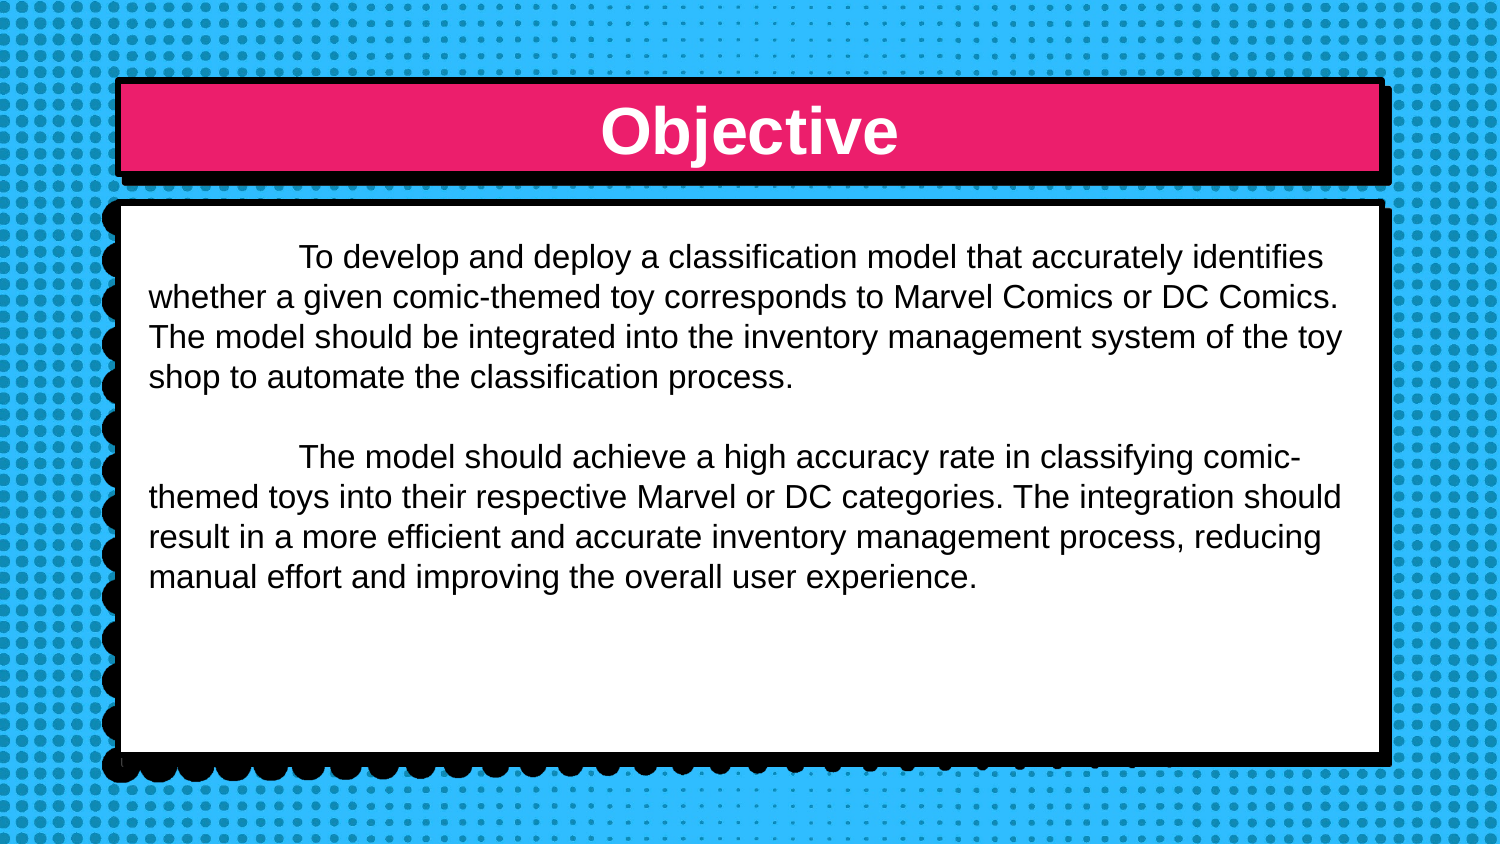

# Objective
	To develop and deploy a classification model that accurately identifies whether a given comic-themed toy corresponds to Marvel Comics or DC Comics. The model should be integrated into the inventory management system of the toy shop to automate the classification process.

	The model should achieve a high accuracy rate in classifying comic-themed toys into their respective Marvel or DC categories. The integration should result in a more efficient and accurate inventory management process, reducing manual effort and improving the overall user experience.